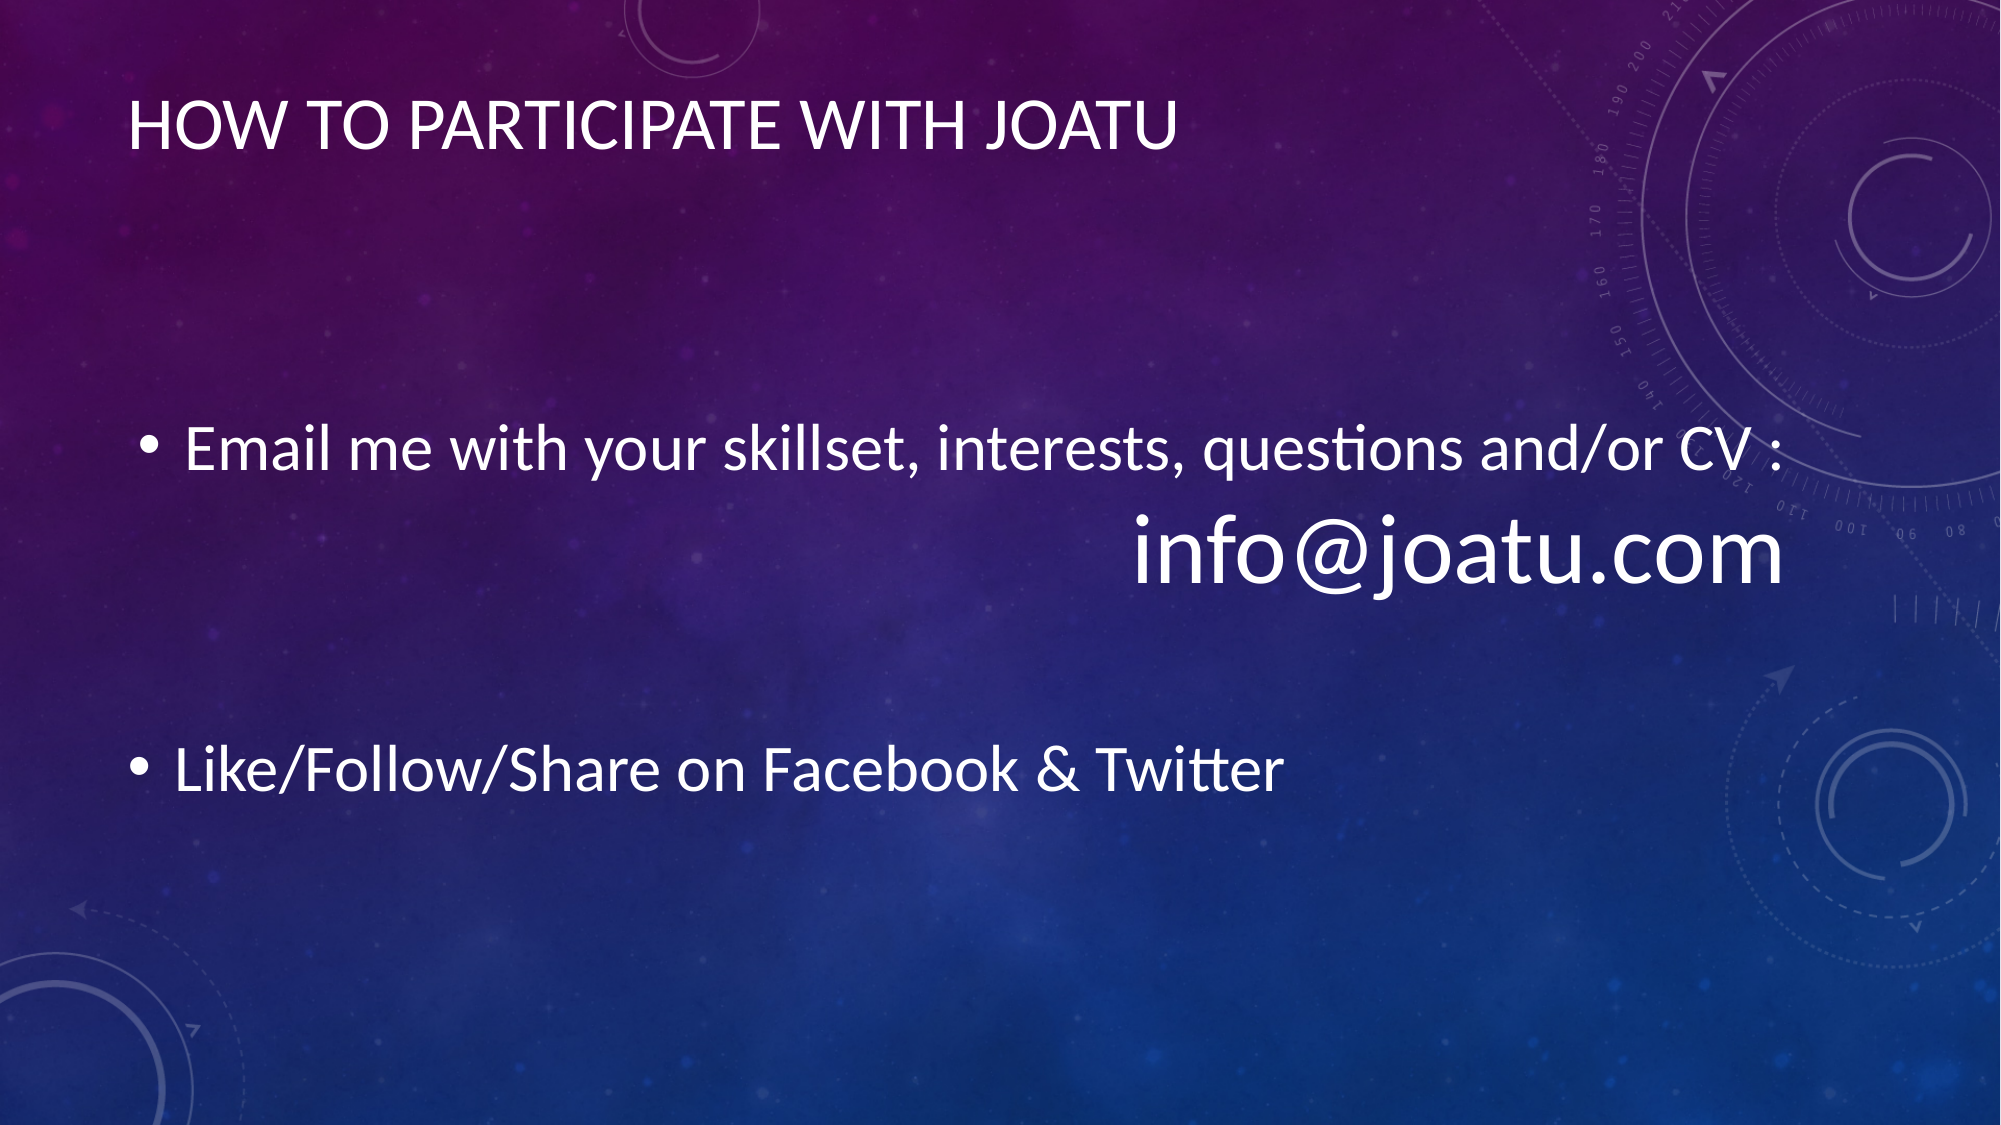

# HOW TO Participate with joatu
Email me with your skillset, interests, questions and/or CV : info@joatu.com

Like/Follow/Share on Facebook & Twitter